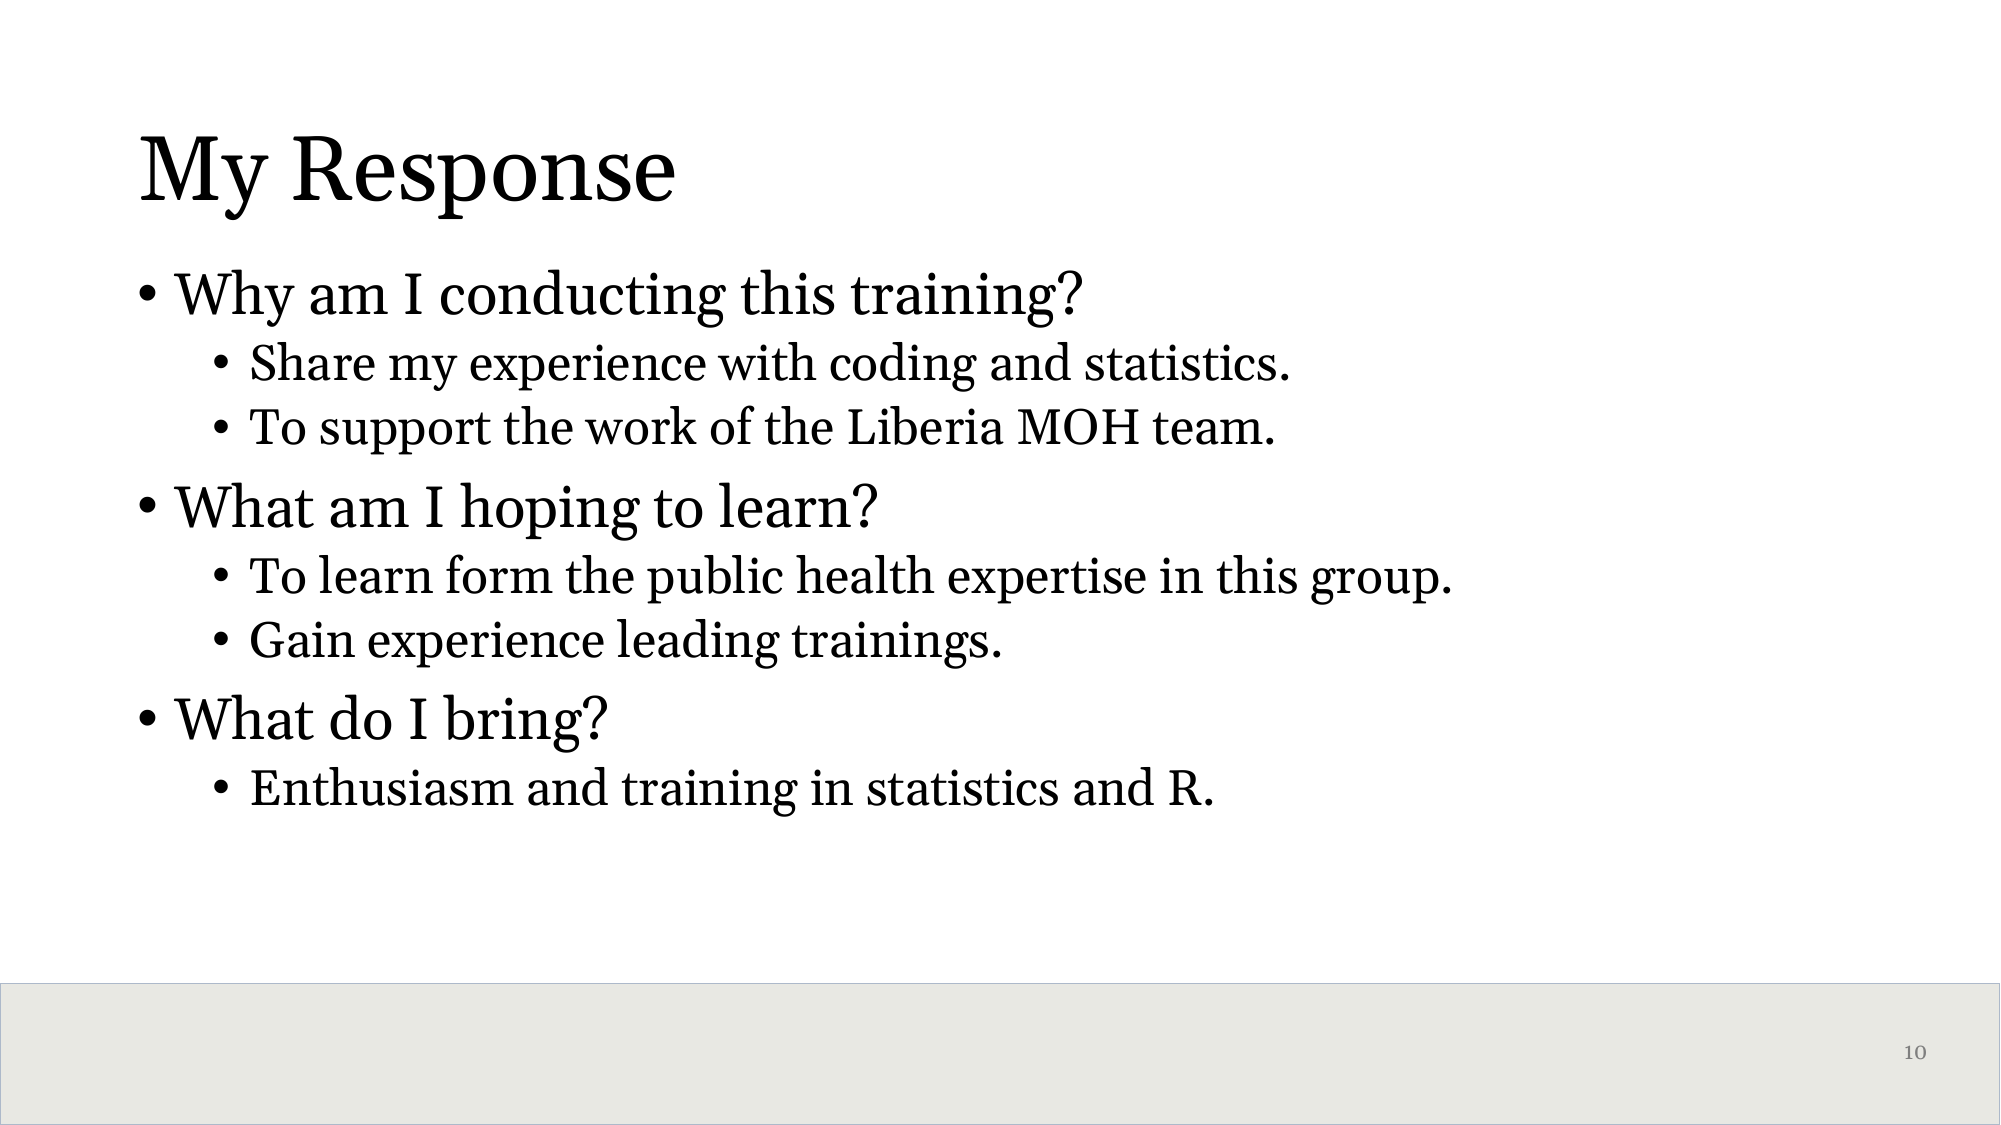

# My Response
Why am I conducting this training?
Share my experience with coding and statistics.
To support the work of the Liberia MOH team.
What am I hoping to learn?
To learn form the public health expertise in this group.
Gain experience leading trainings.
What do I bring?
Enthusiasm and training in statistics and R.